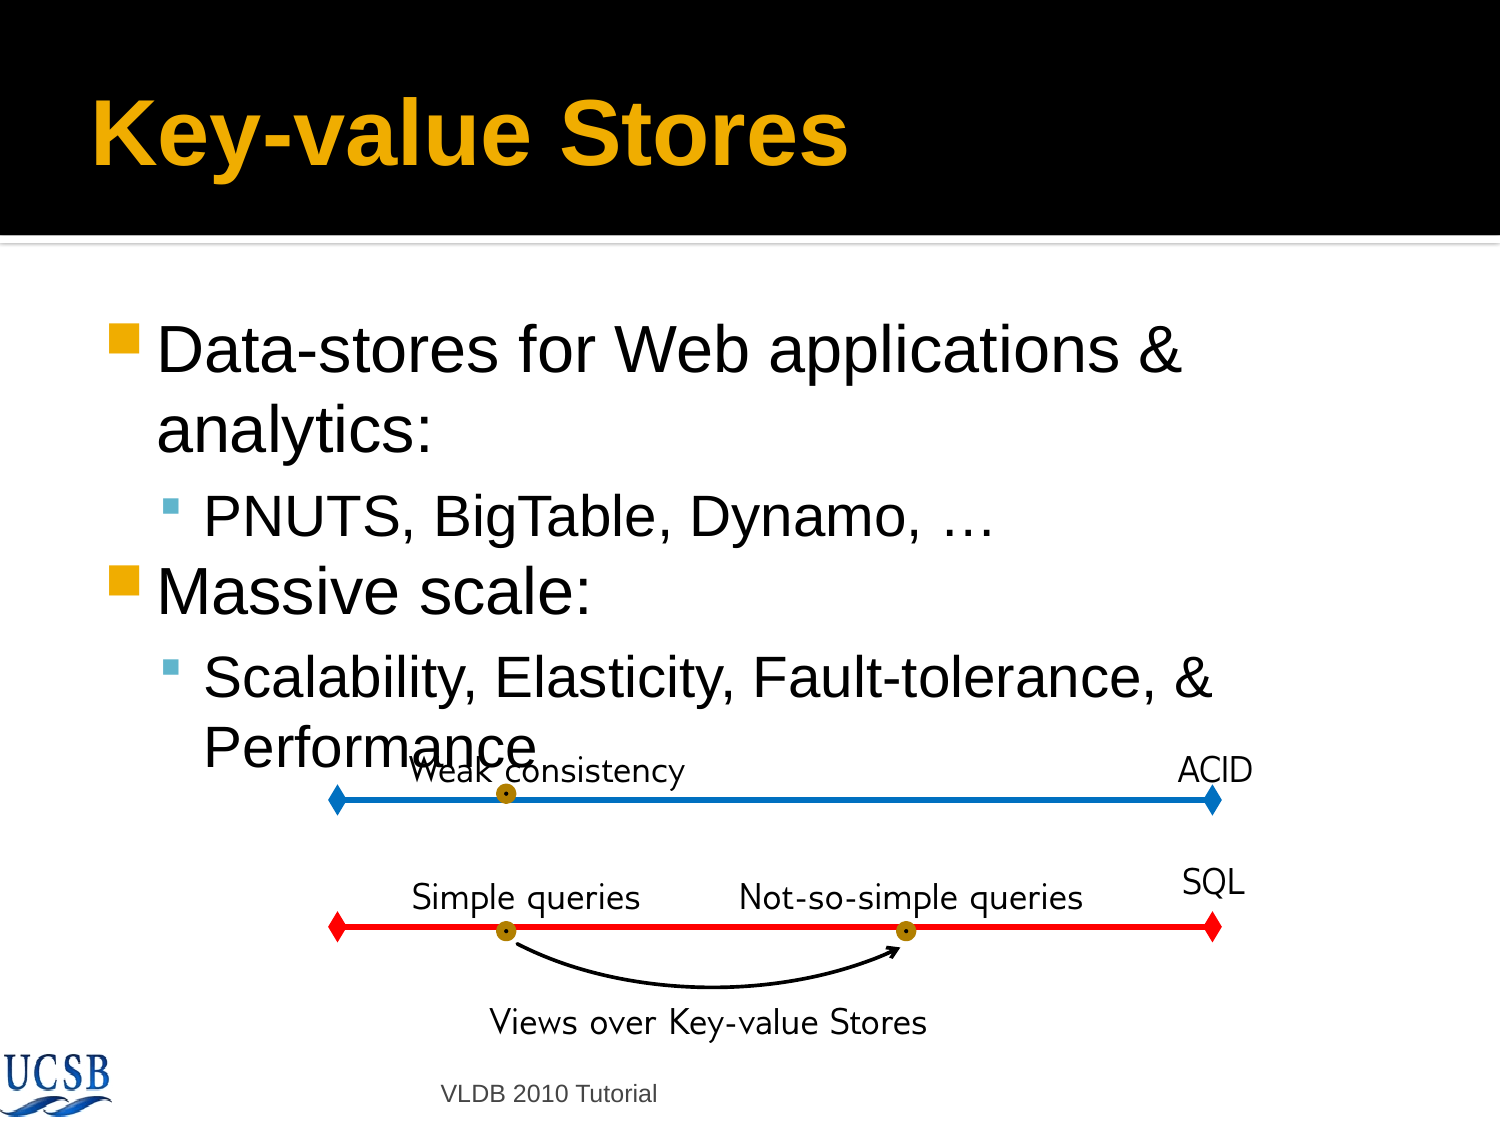

# Key-value Stores
Data-stores for Web applications & analytics:
PNUTS, BigTable, Dynamo, …
Massive scale:
Scalability, Elasticity, Fault-tolerance, & Performance

Weak consistency
ACID

SQL
Simple queries
Not-so-simple queries

Views over Key-value Stores
VLDB 2010 Tutorial